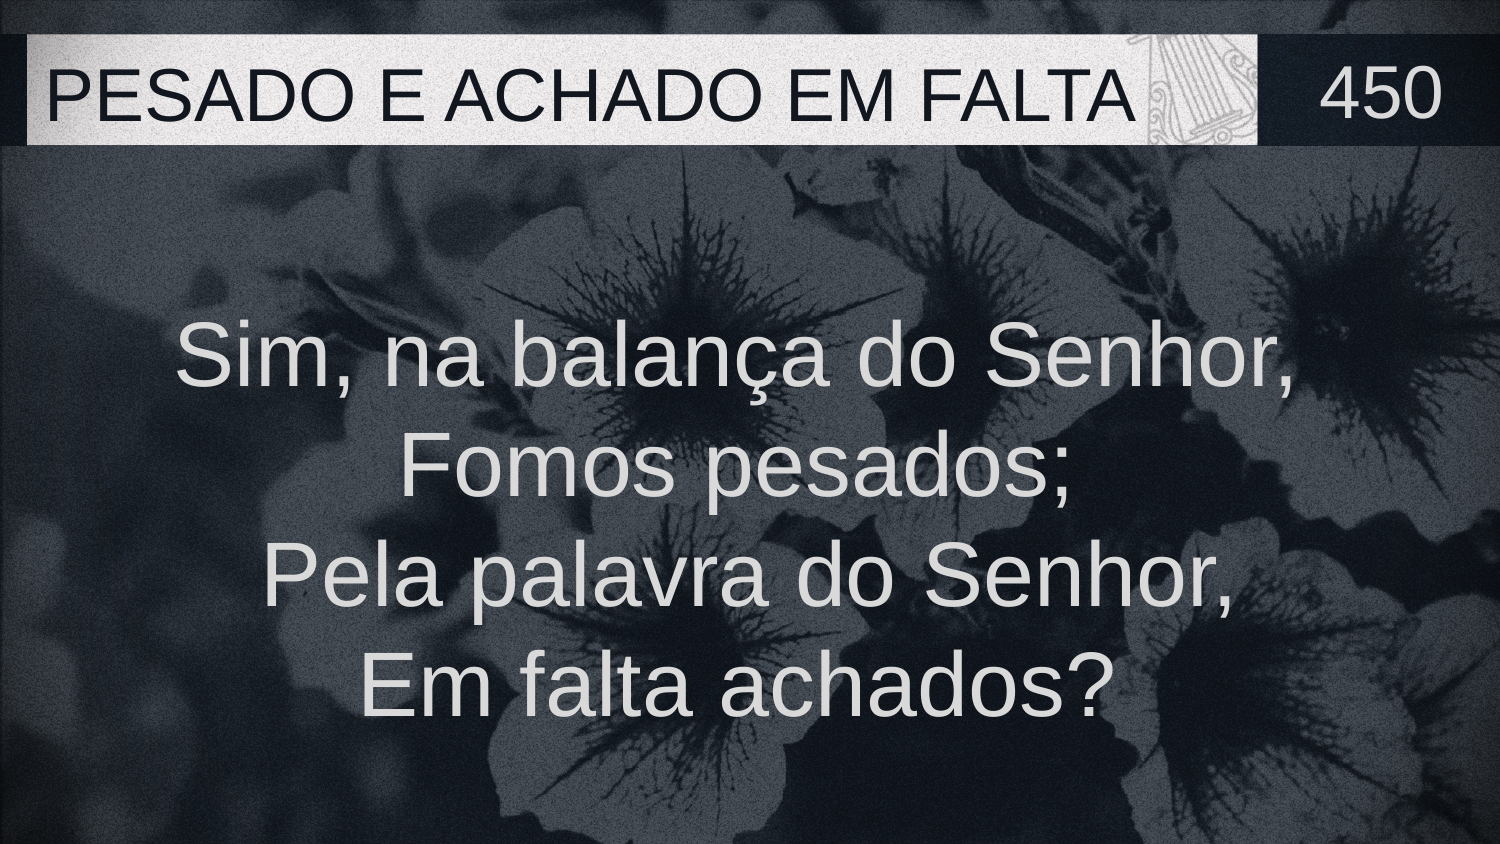

# PESADO E ACHADO EM FALTA
450
Sim, na balança do Senhor,
Fomos pesados;
Pela palavra do Senhor,
Em falta achados?